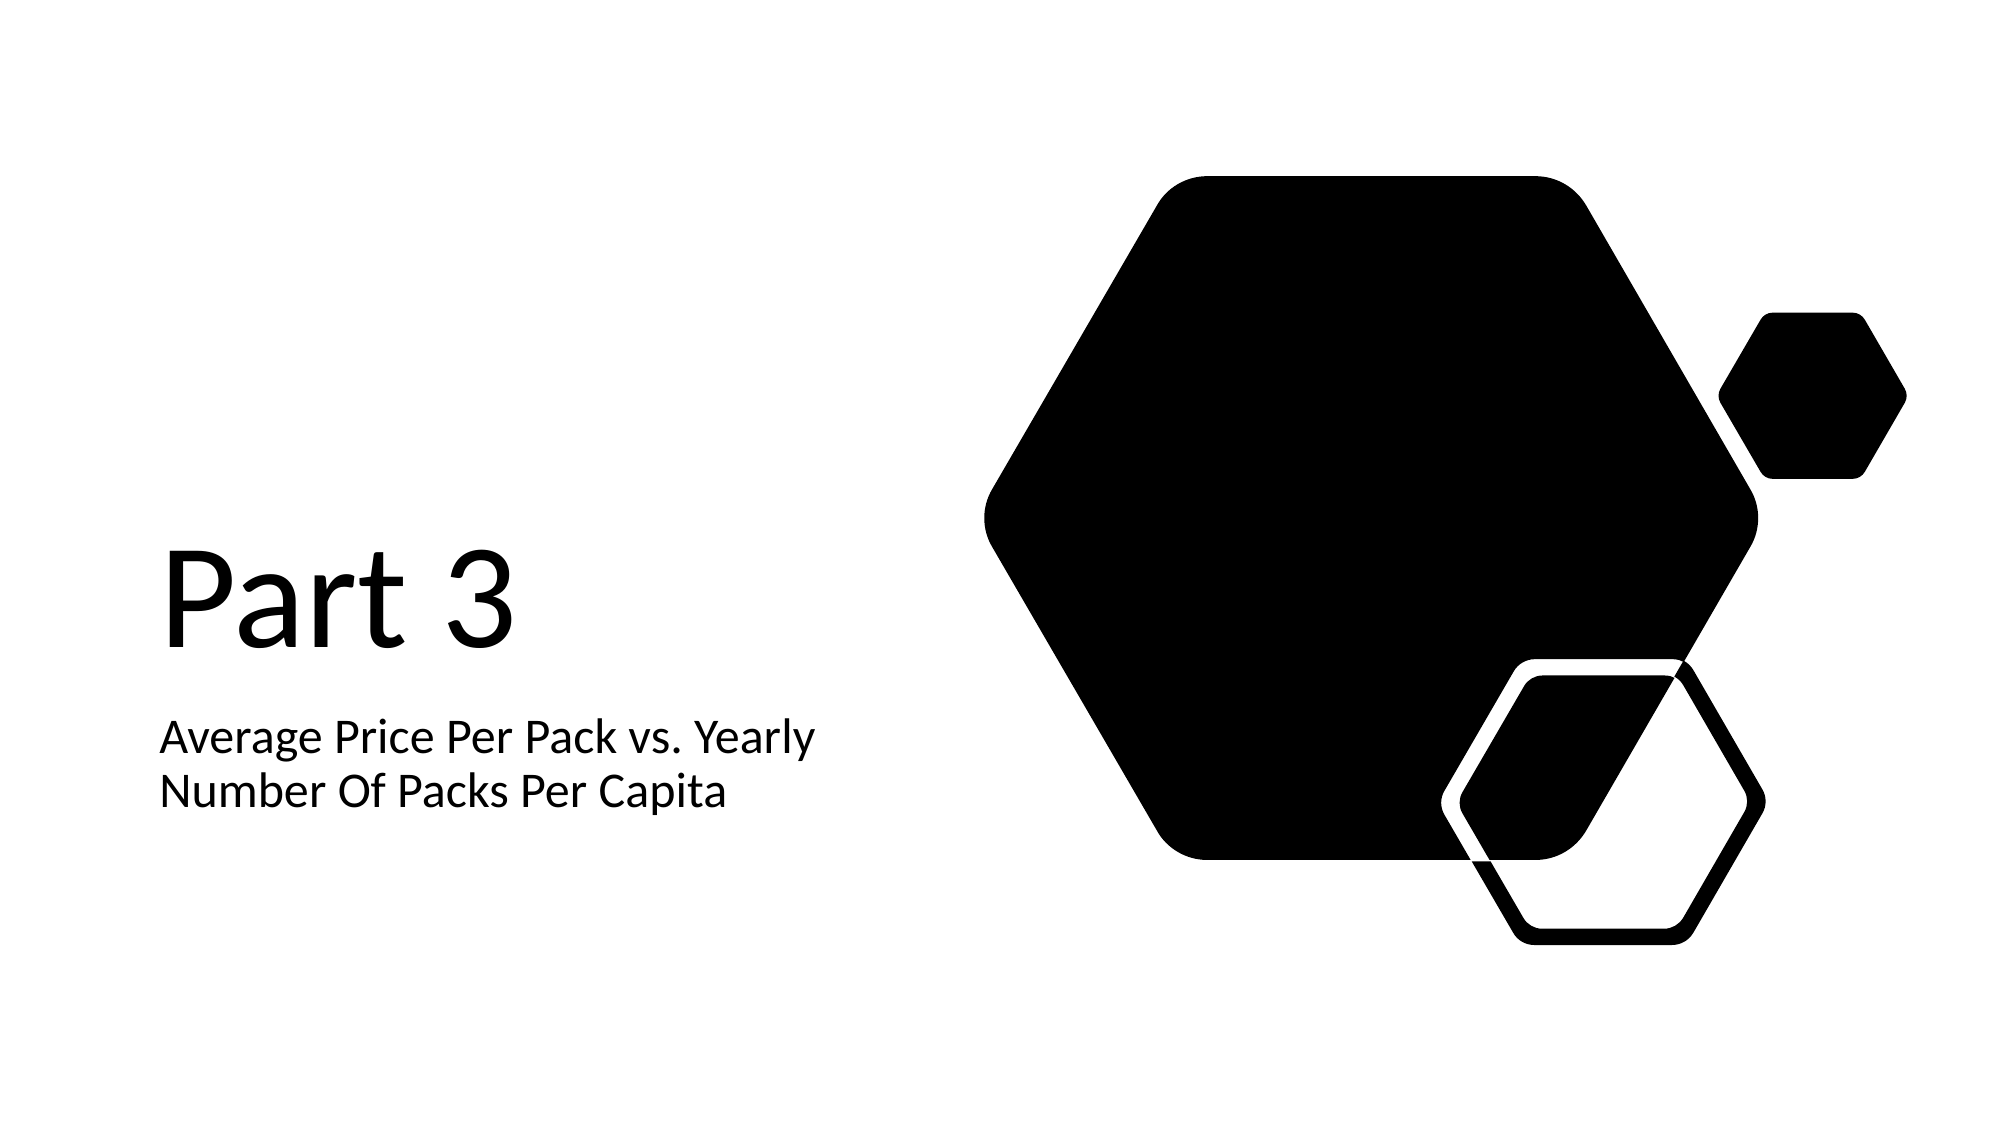

# Part 3

Average Price Per Pack vs. Yearly Number Of Packs Per Capita